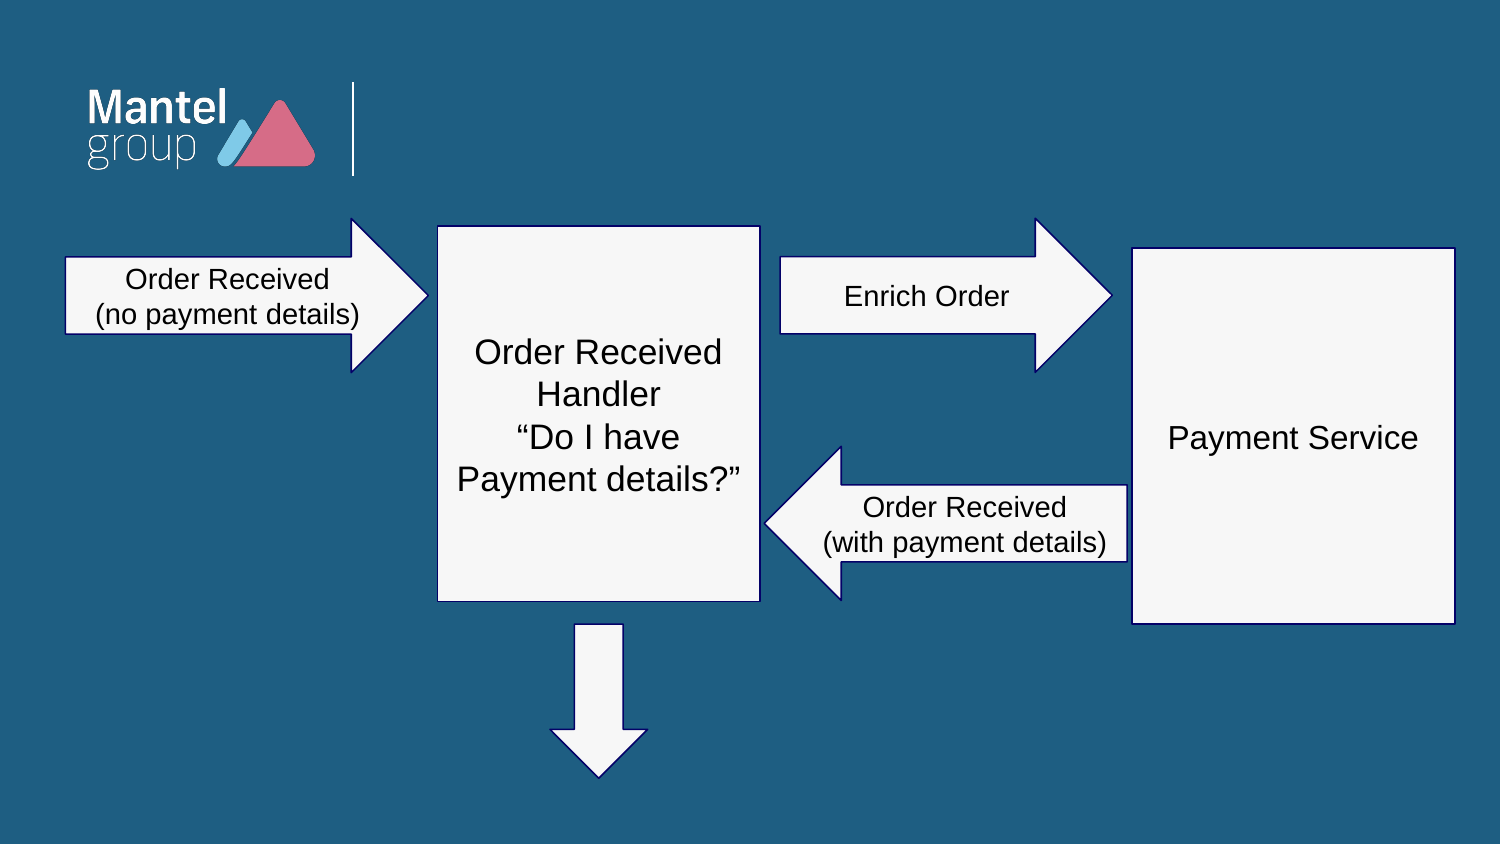

Enrich Order
Order Received
(no payment details)
Order Received Handler
“Do I have Payment details?”
Payment Service
Order Received
(with payment details)